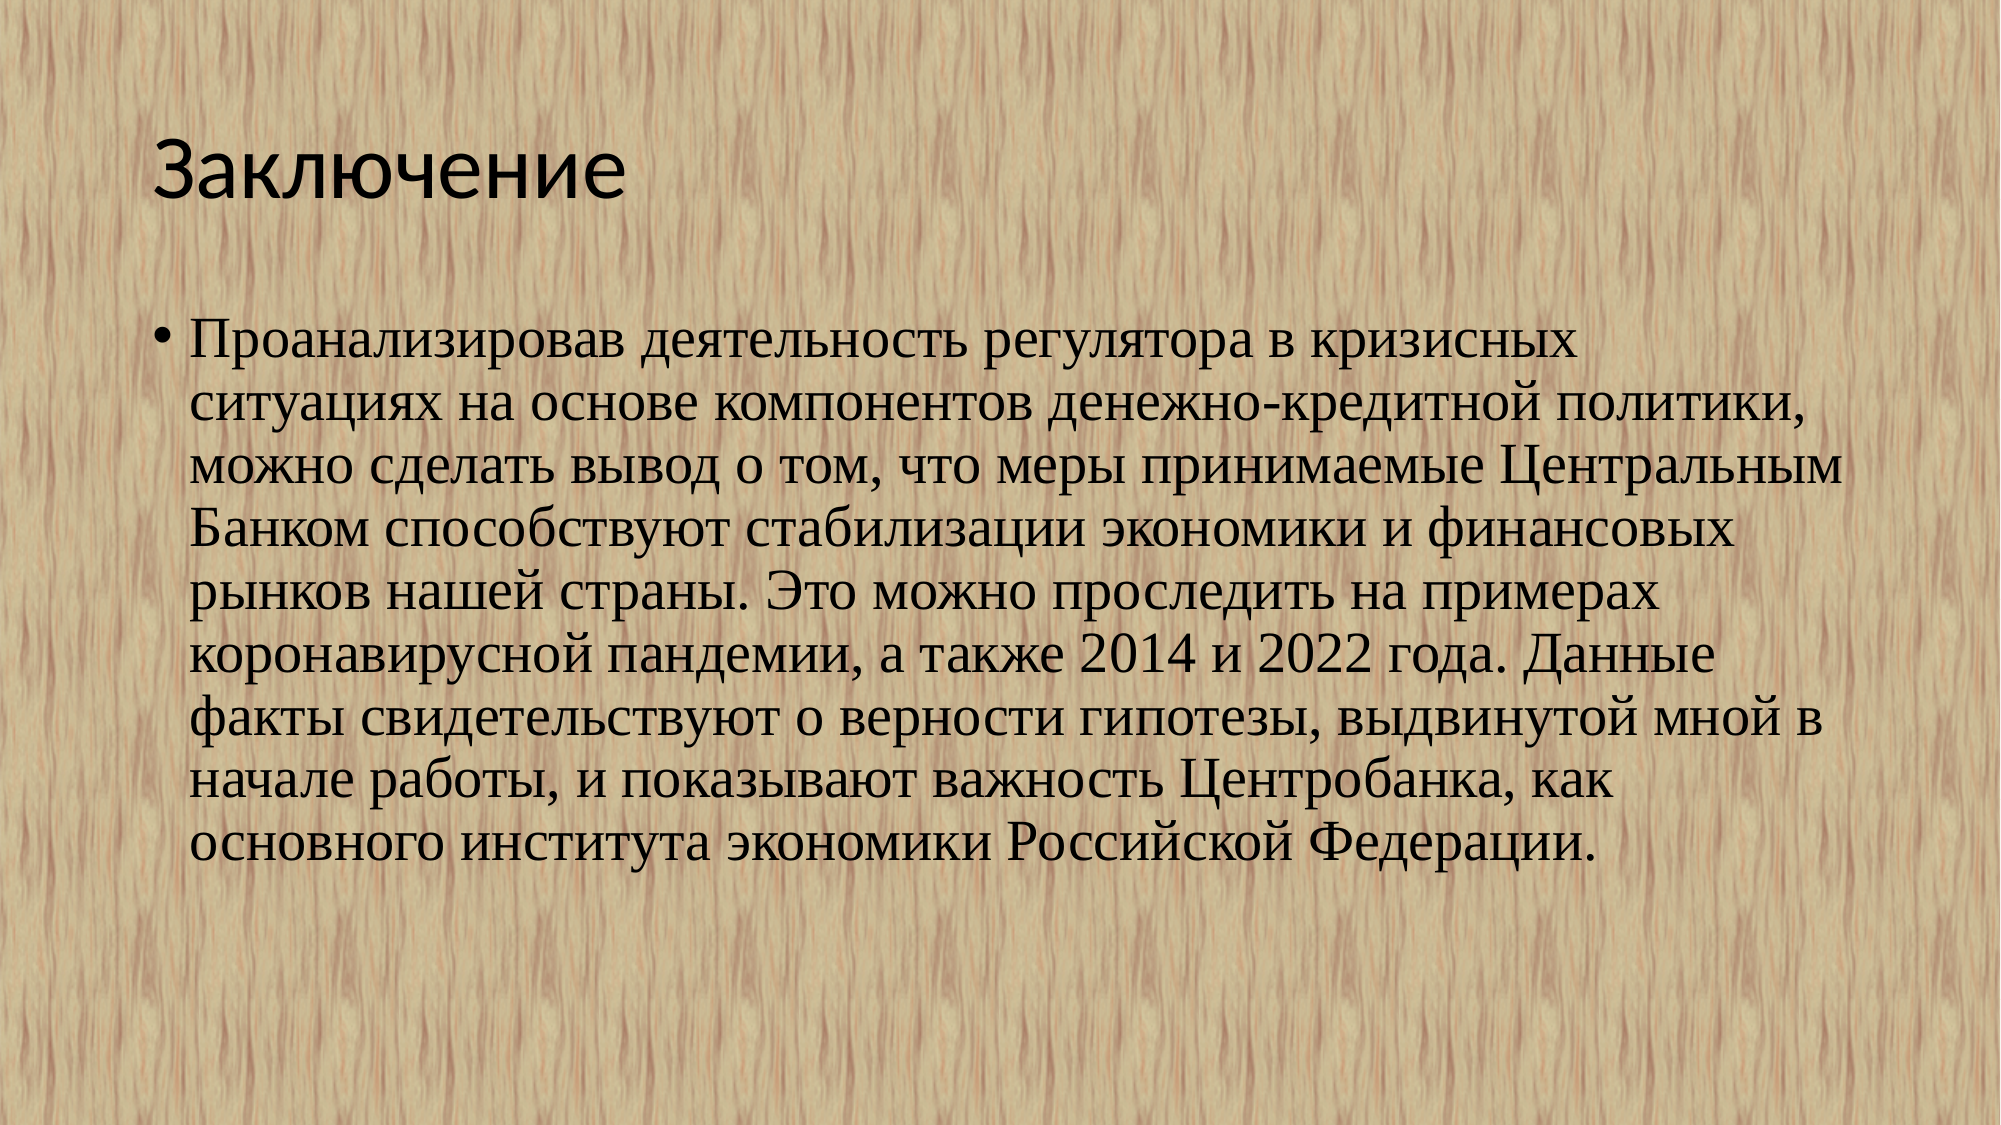

# Заключение
Проанализировав деятельность регулятора в кризисных ситуациях на основе компонентов денежно-кредитной политики, можно сделать вывод о том, что меры принимаемые Центральным Банком способствуют стабилизации экономики и финансовых рынков нашей страны. Это можно проследить на примерах коронавирусной пандемии, а также 2014 и 2022 года. Данные факты свидетельствуют о верности гипотезы, выдвинутой мной в начале работы, и показывают важность Центробанка, как основного института экономики Российской Федерации.